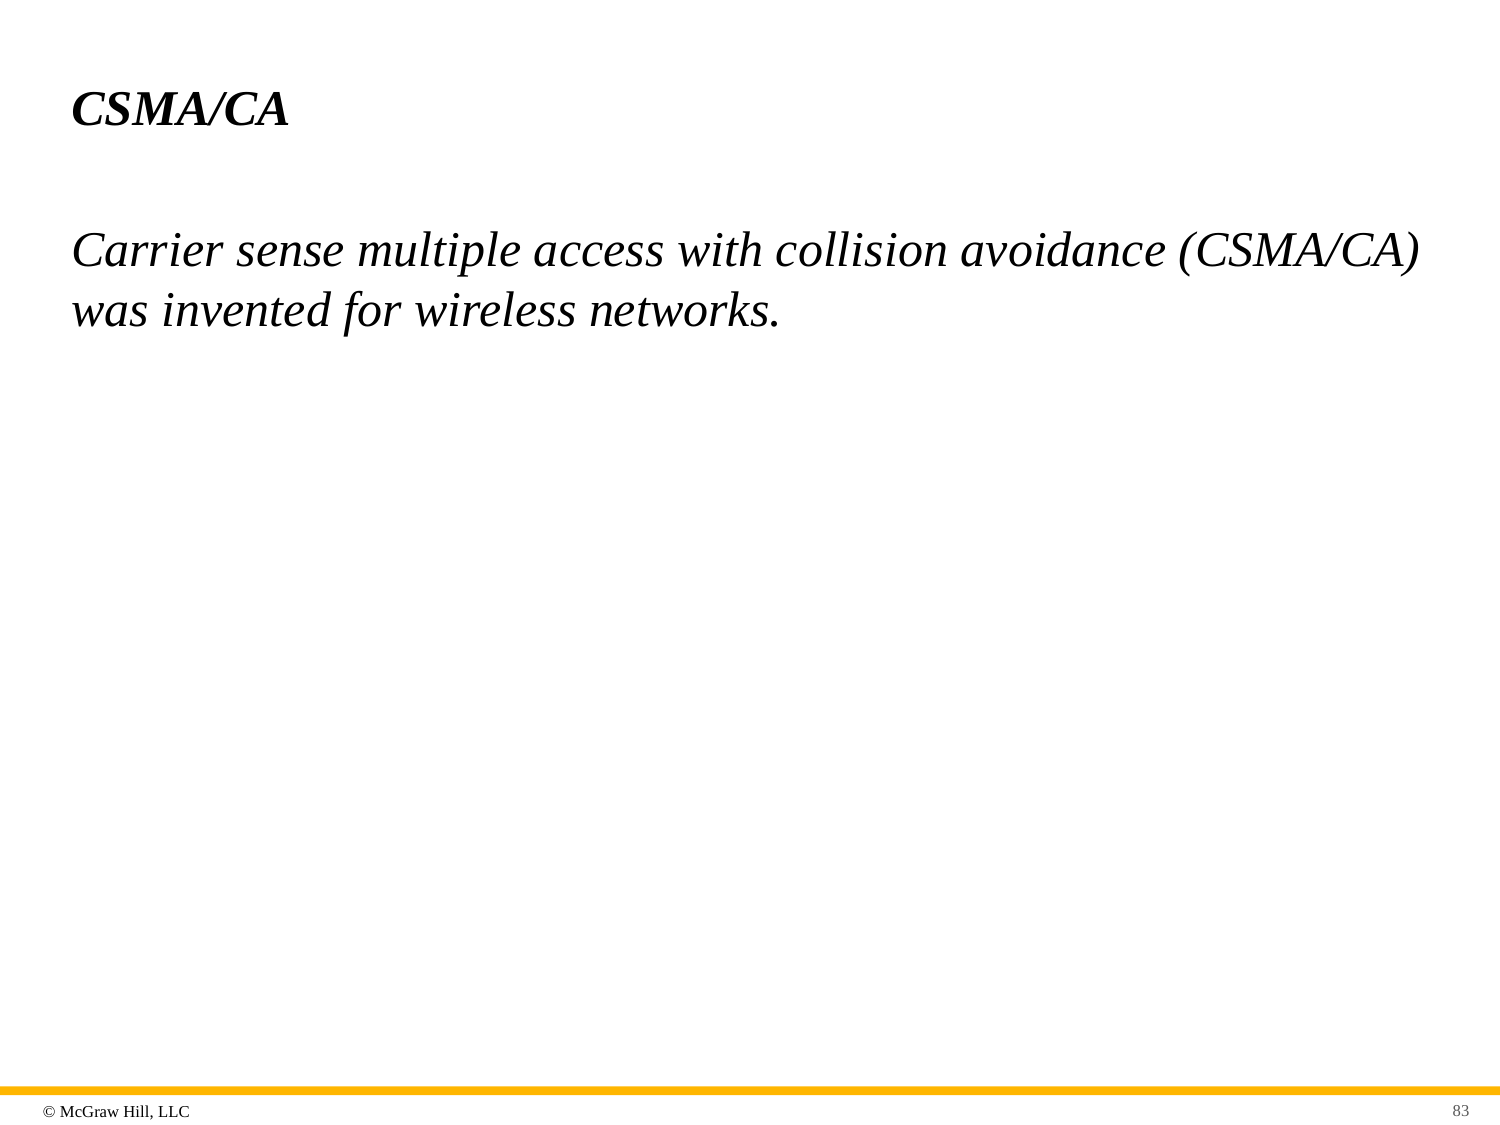

# CSMA/CA
Carrier sense multiple access with collision avoidance (CSMA/CA) was invented for wireless networks.
83